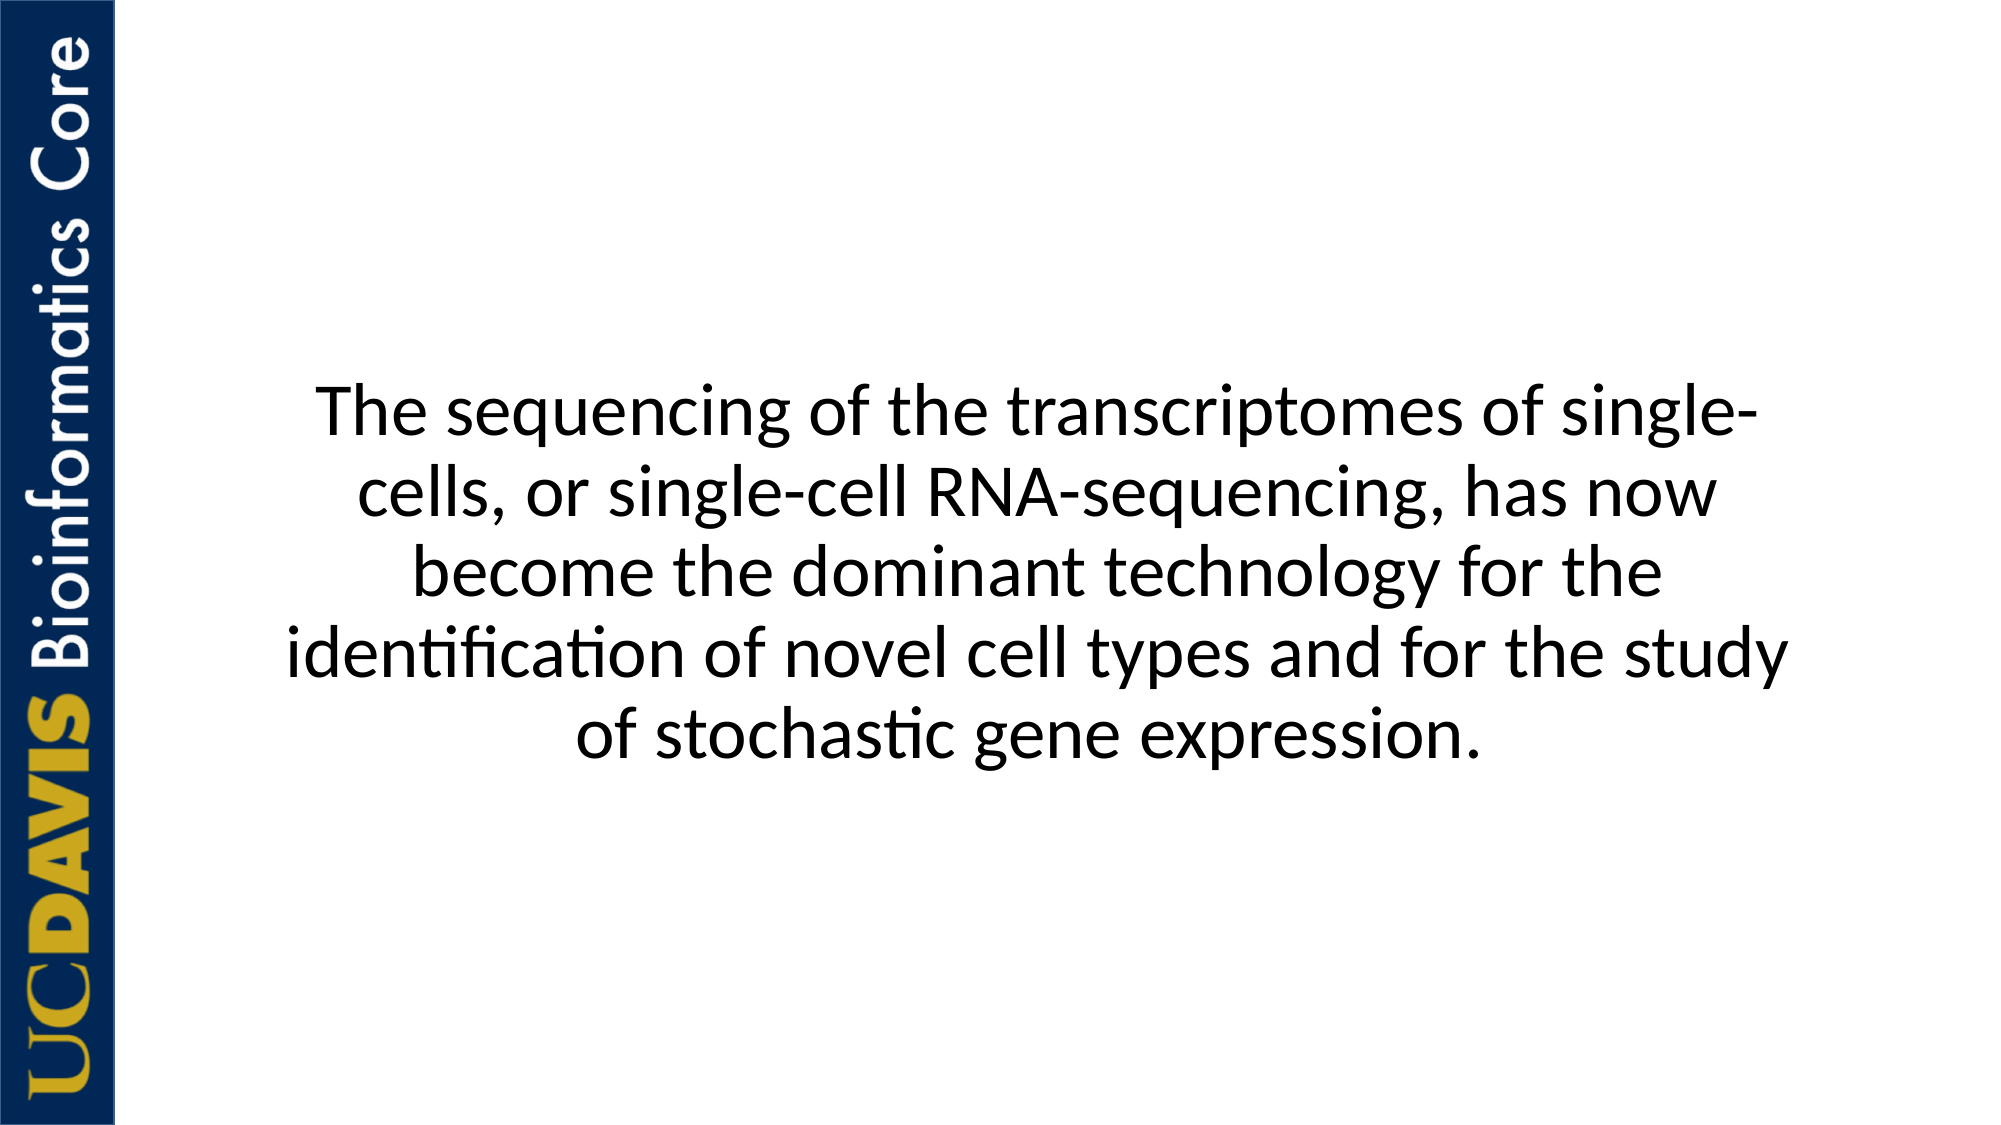

#
The sequencing of the transcriptomes of single-cells, or single-cell RNA-sequencing, has now become the dominant technology for the identification of novel cell types and for the study of stochastic gene expression.